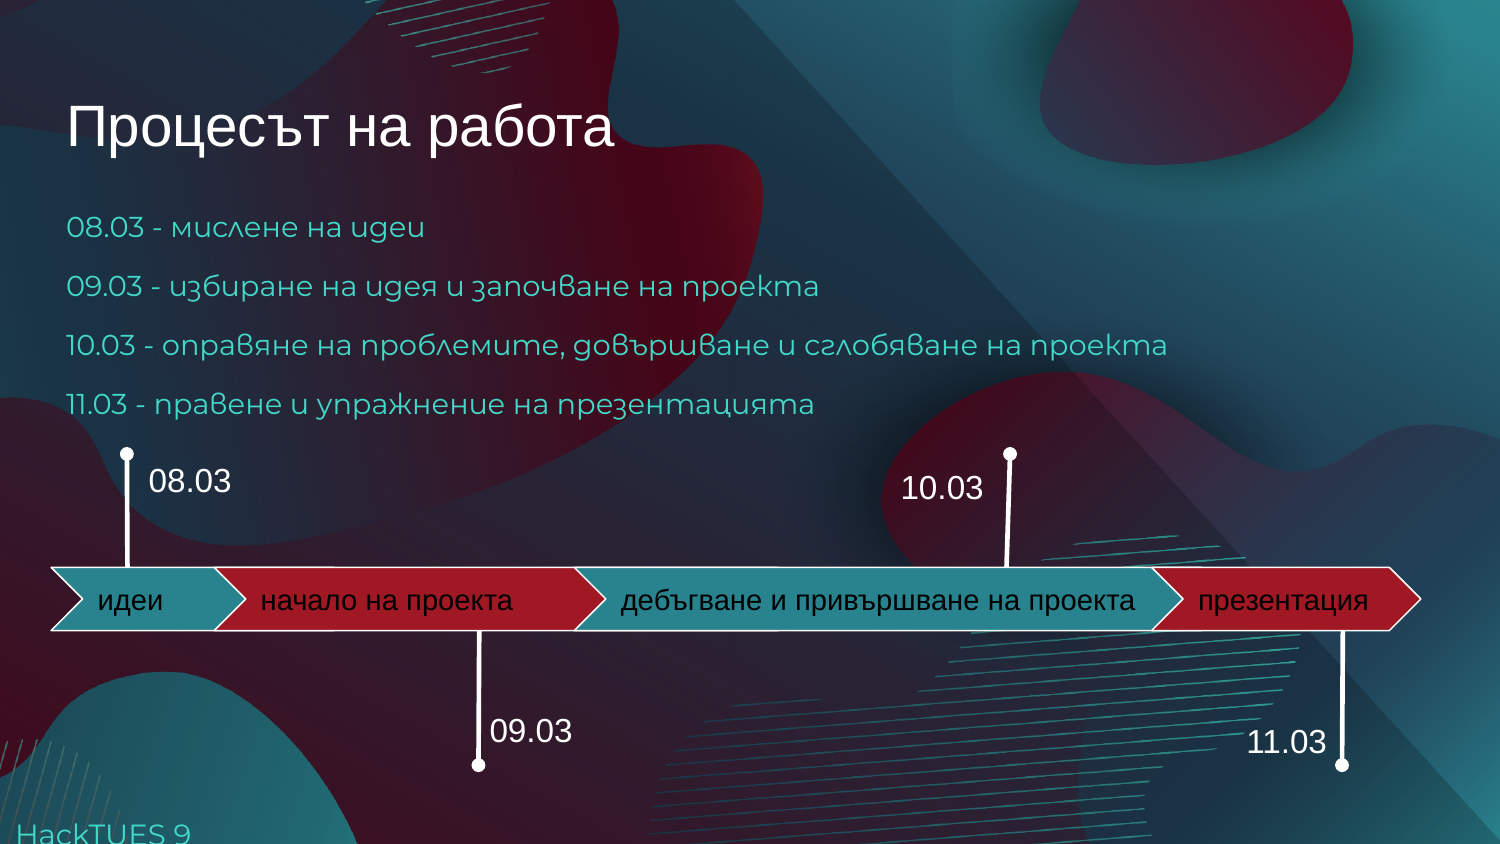

# Процесът на работа
08.03 - мислене на идеи
09.03 - избиране на идея и започване на проекта
10.03 - оправяне на проблемите, довършване и сглобяване на проекта
11.03 - правене и упражнение на презентацията
10.03
08.03
идеи
начало на проекта
дебъгване и привършване на проекта
презентация
09.03
11.03